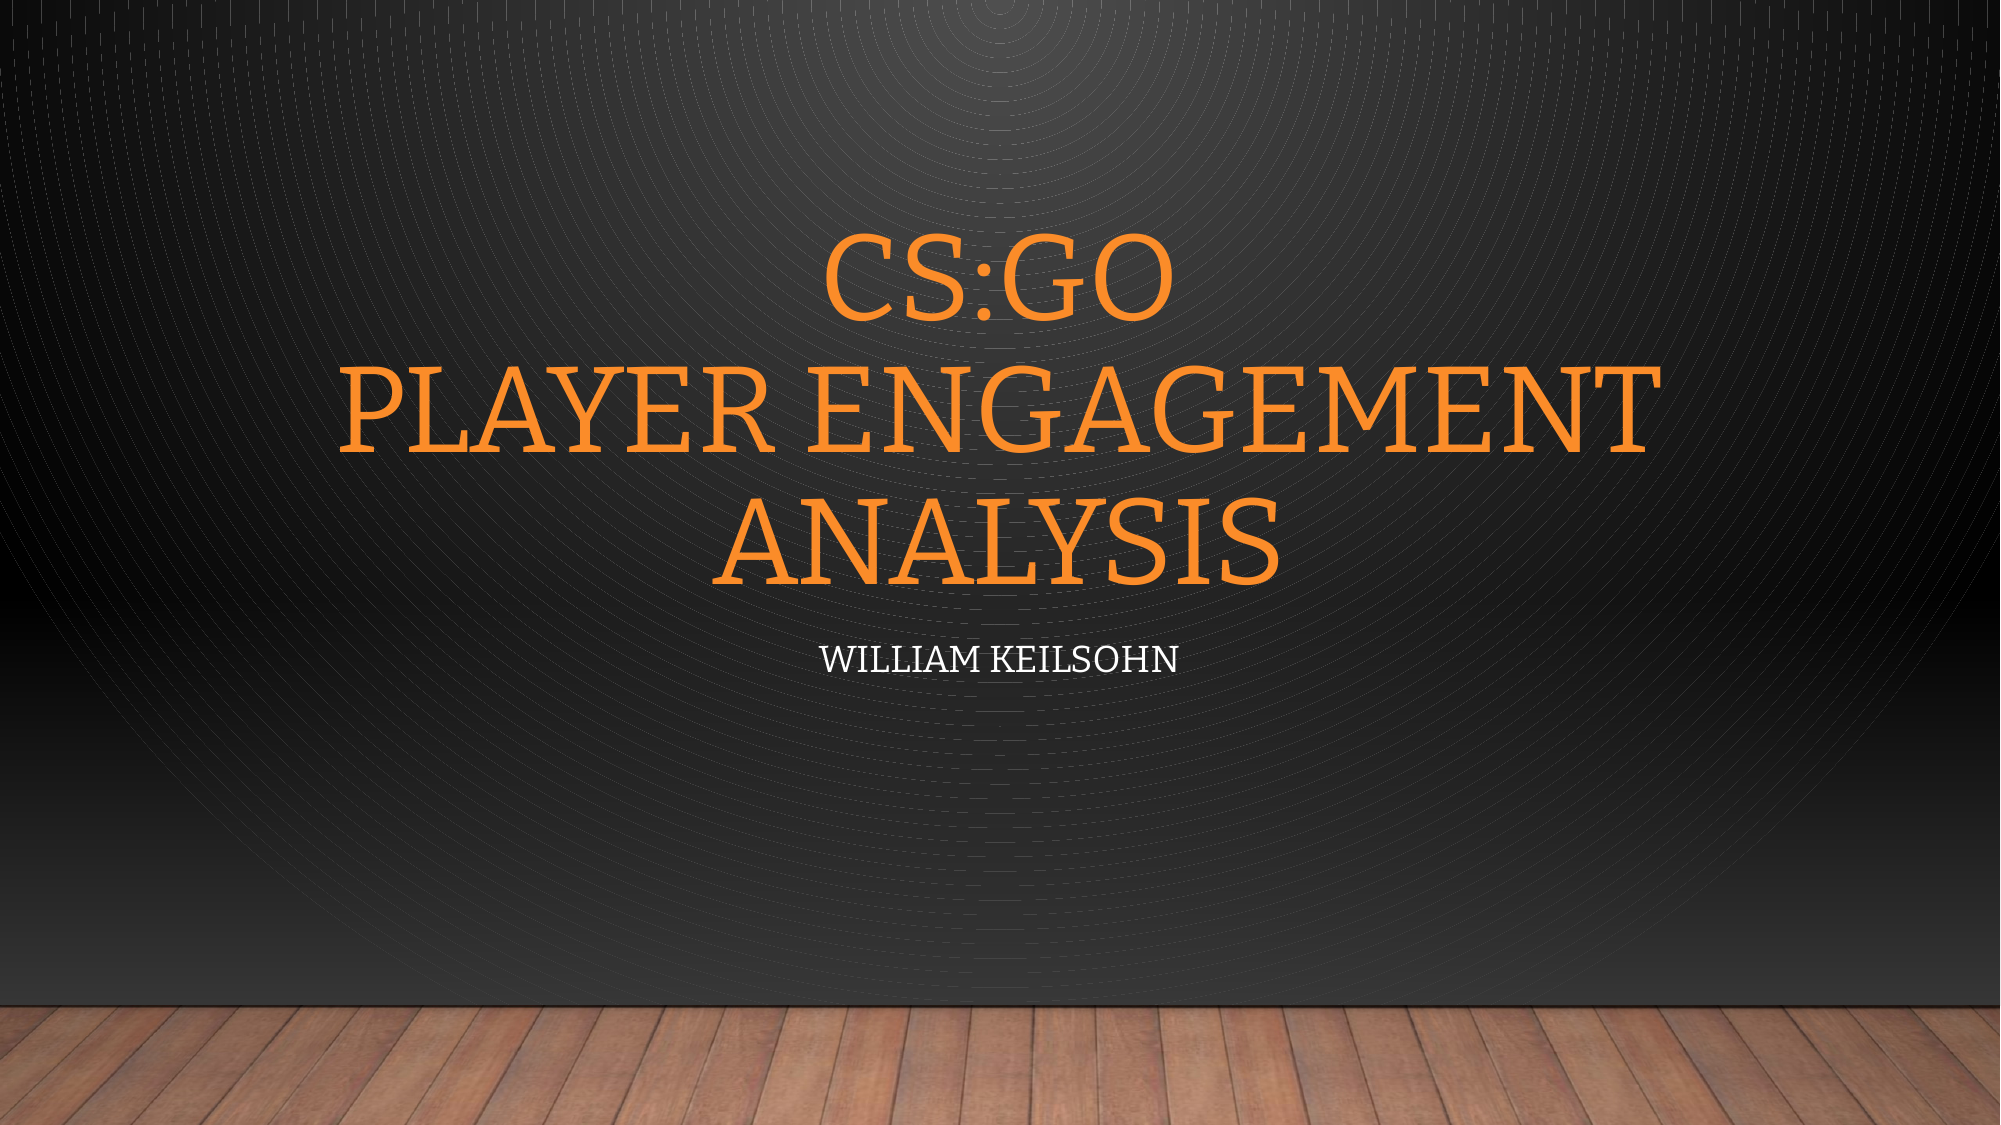

# CS:GO player engagement analysis
William Keilsohn